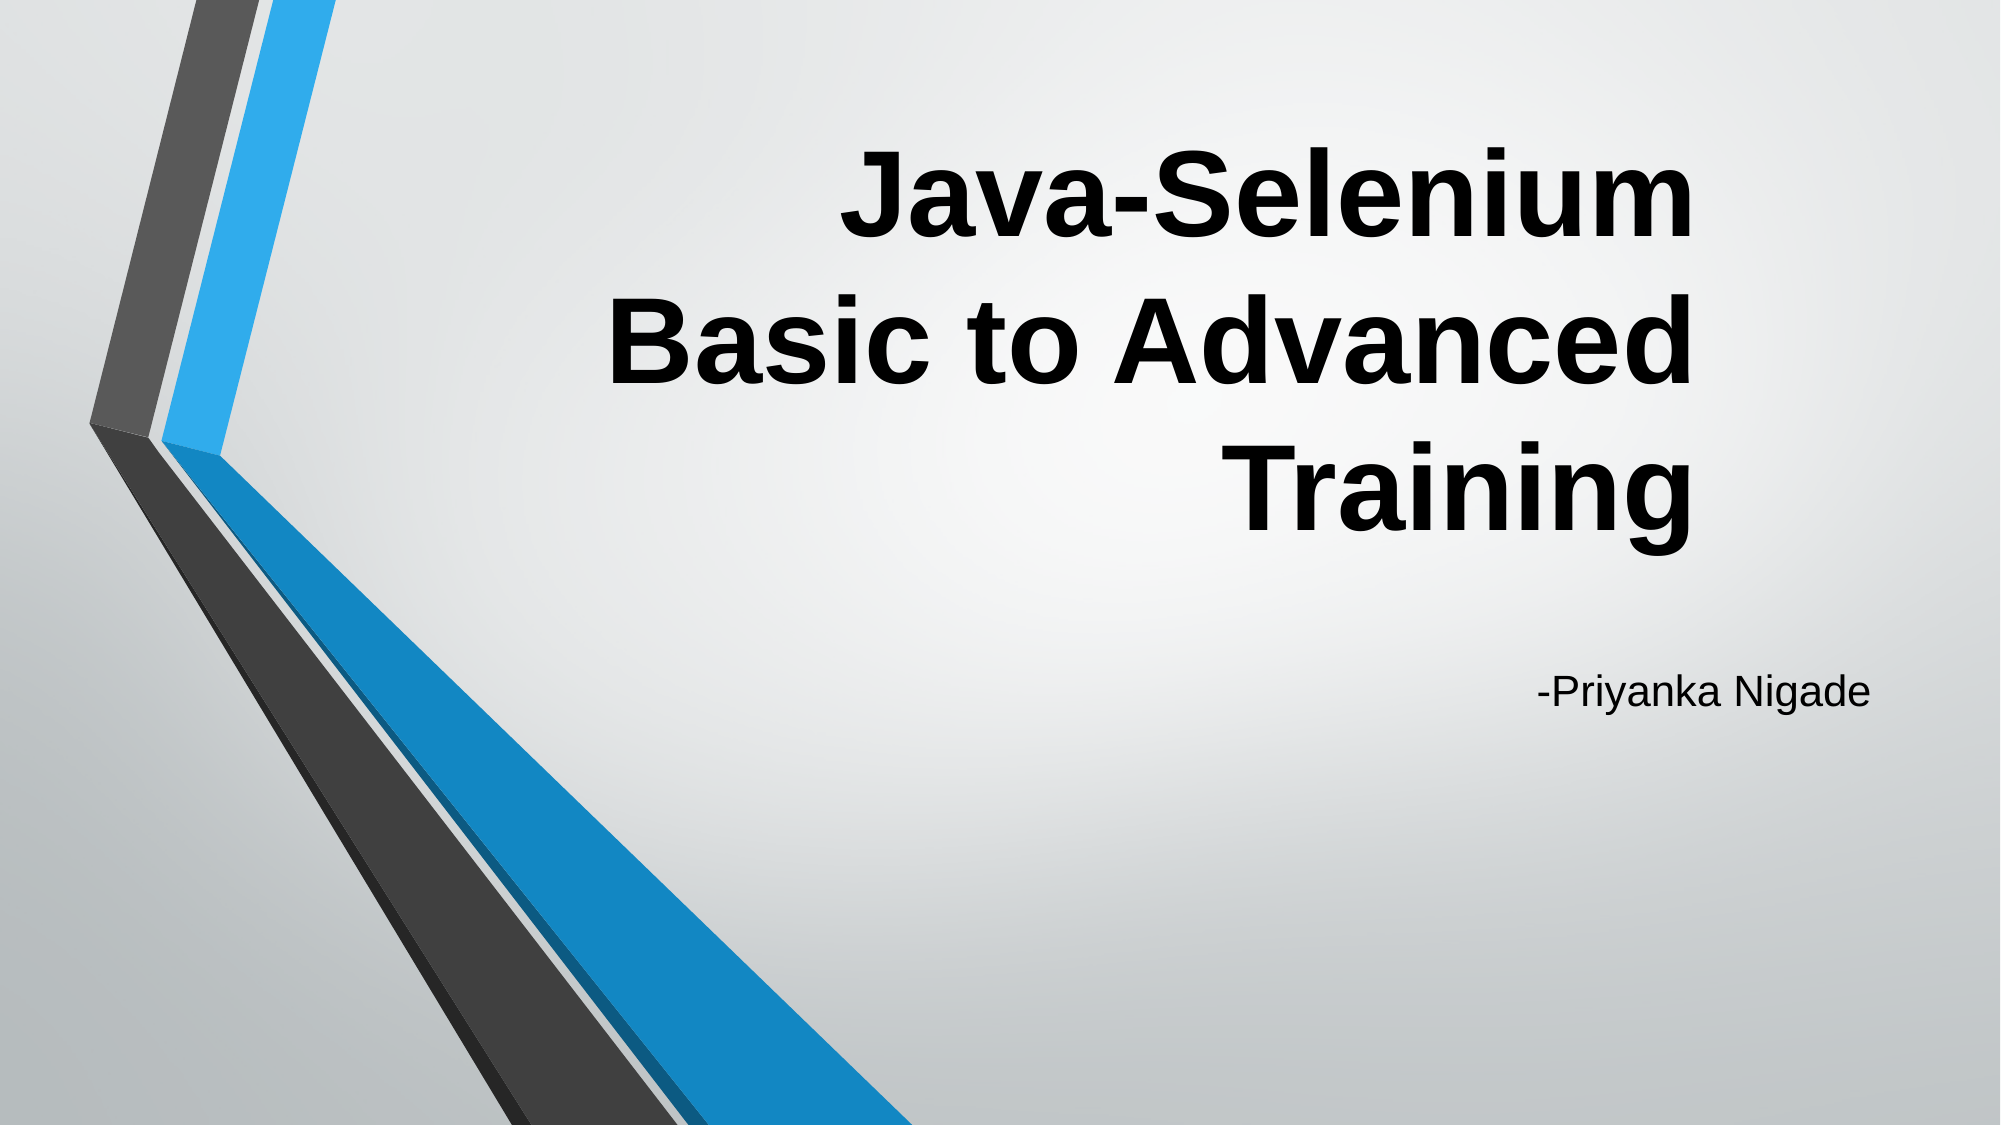

# Java-Selenium Basic to Advanced Training
-Priyanka Nigade